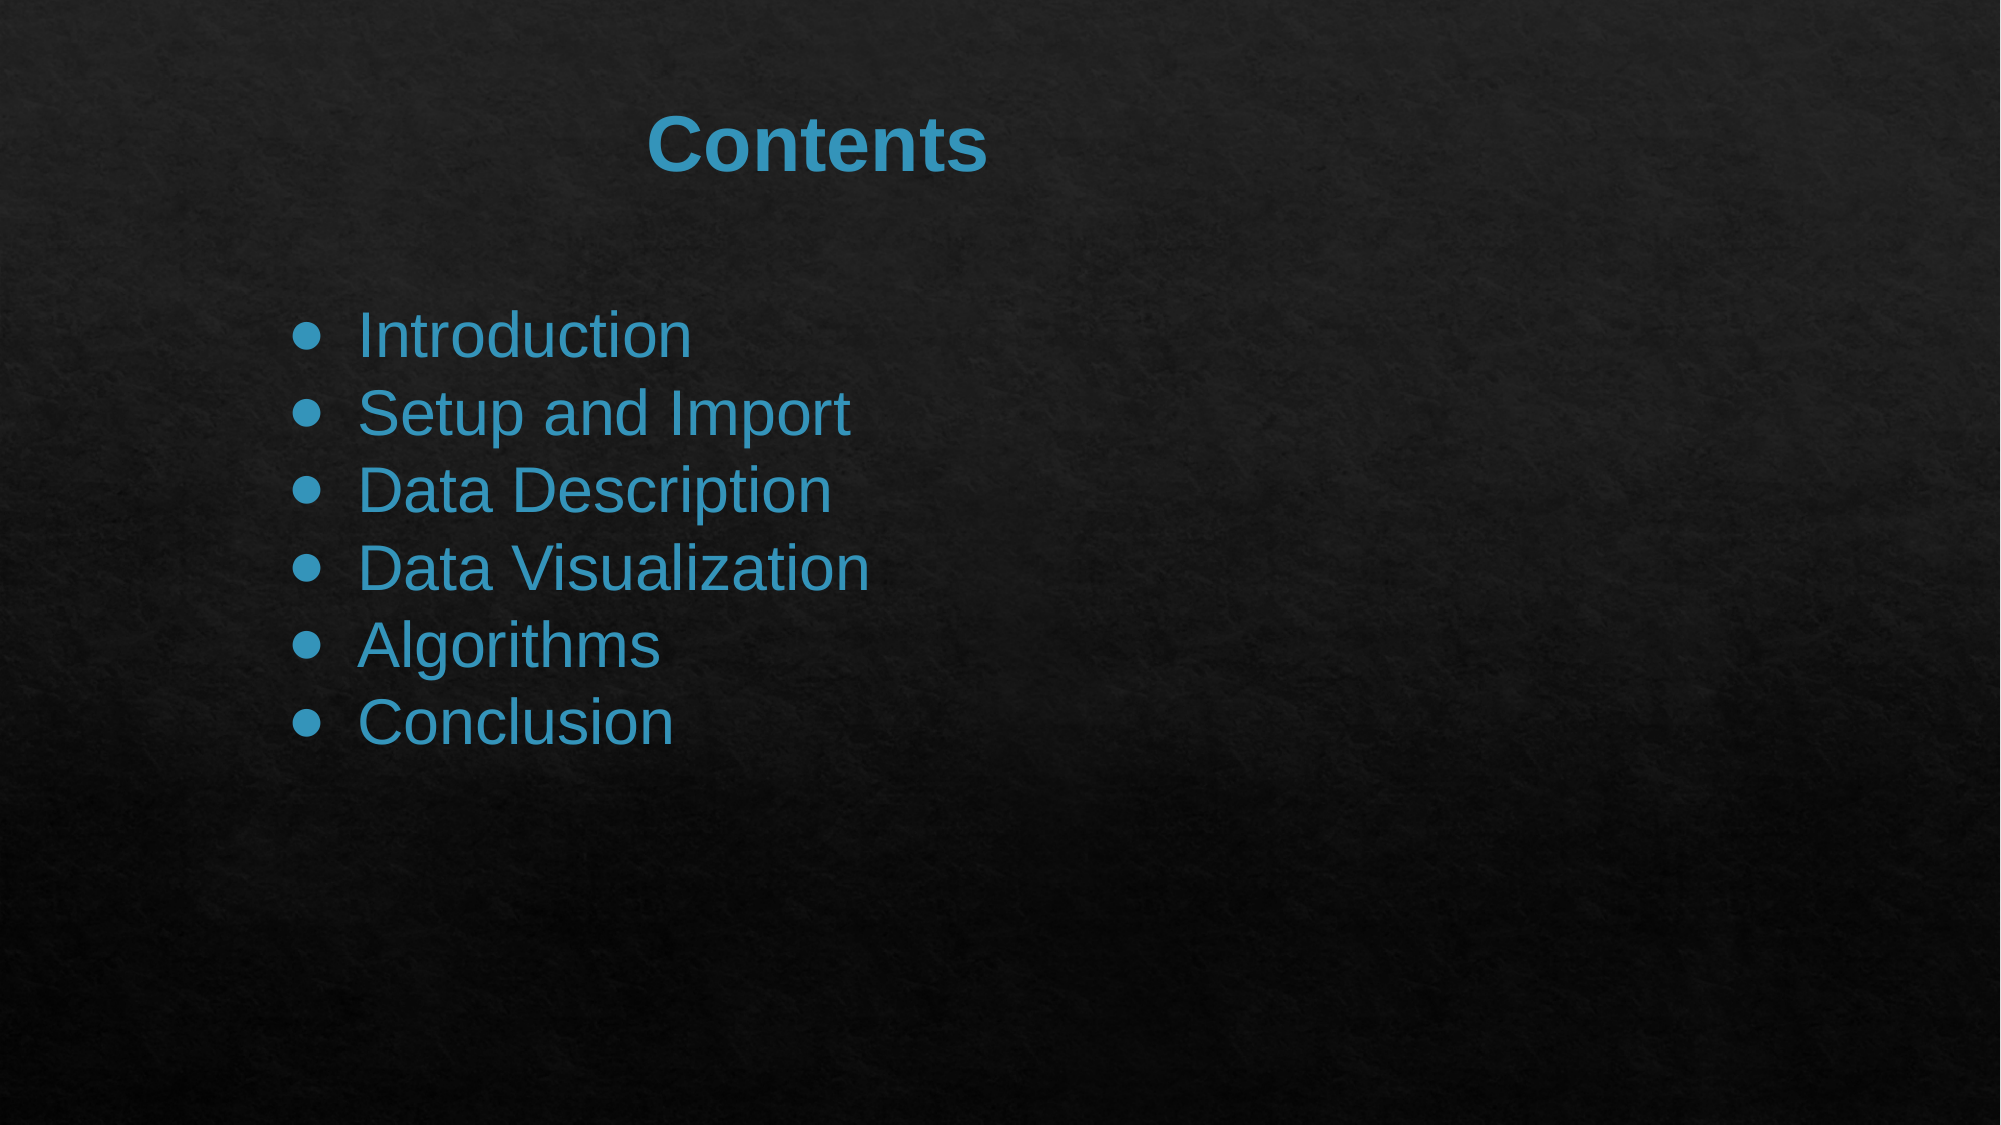

Contents
Introduction
Setup and Import
Data Description
Data Visualization
Algorithms
Conclusion